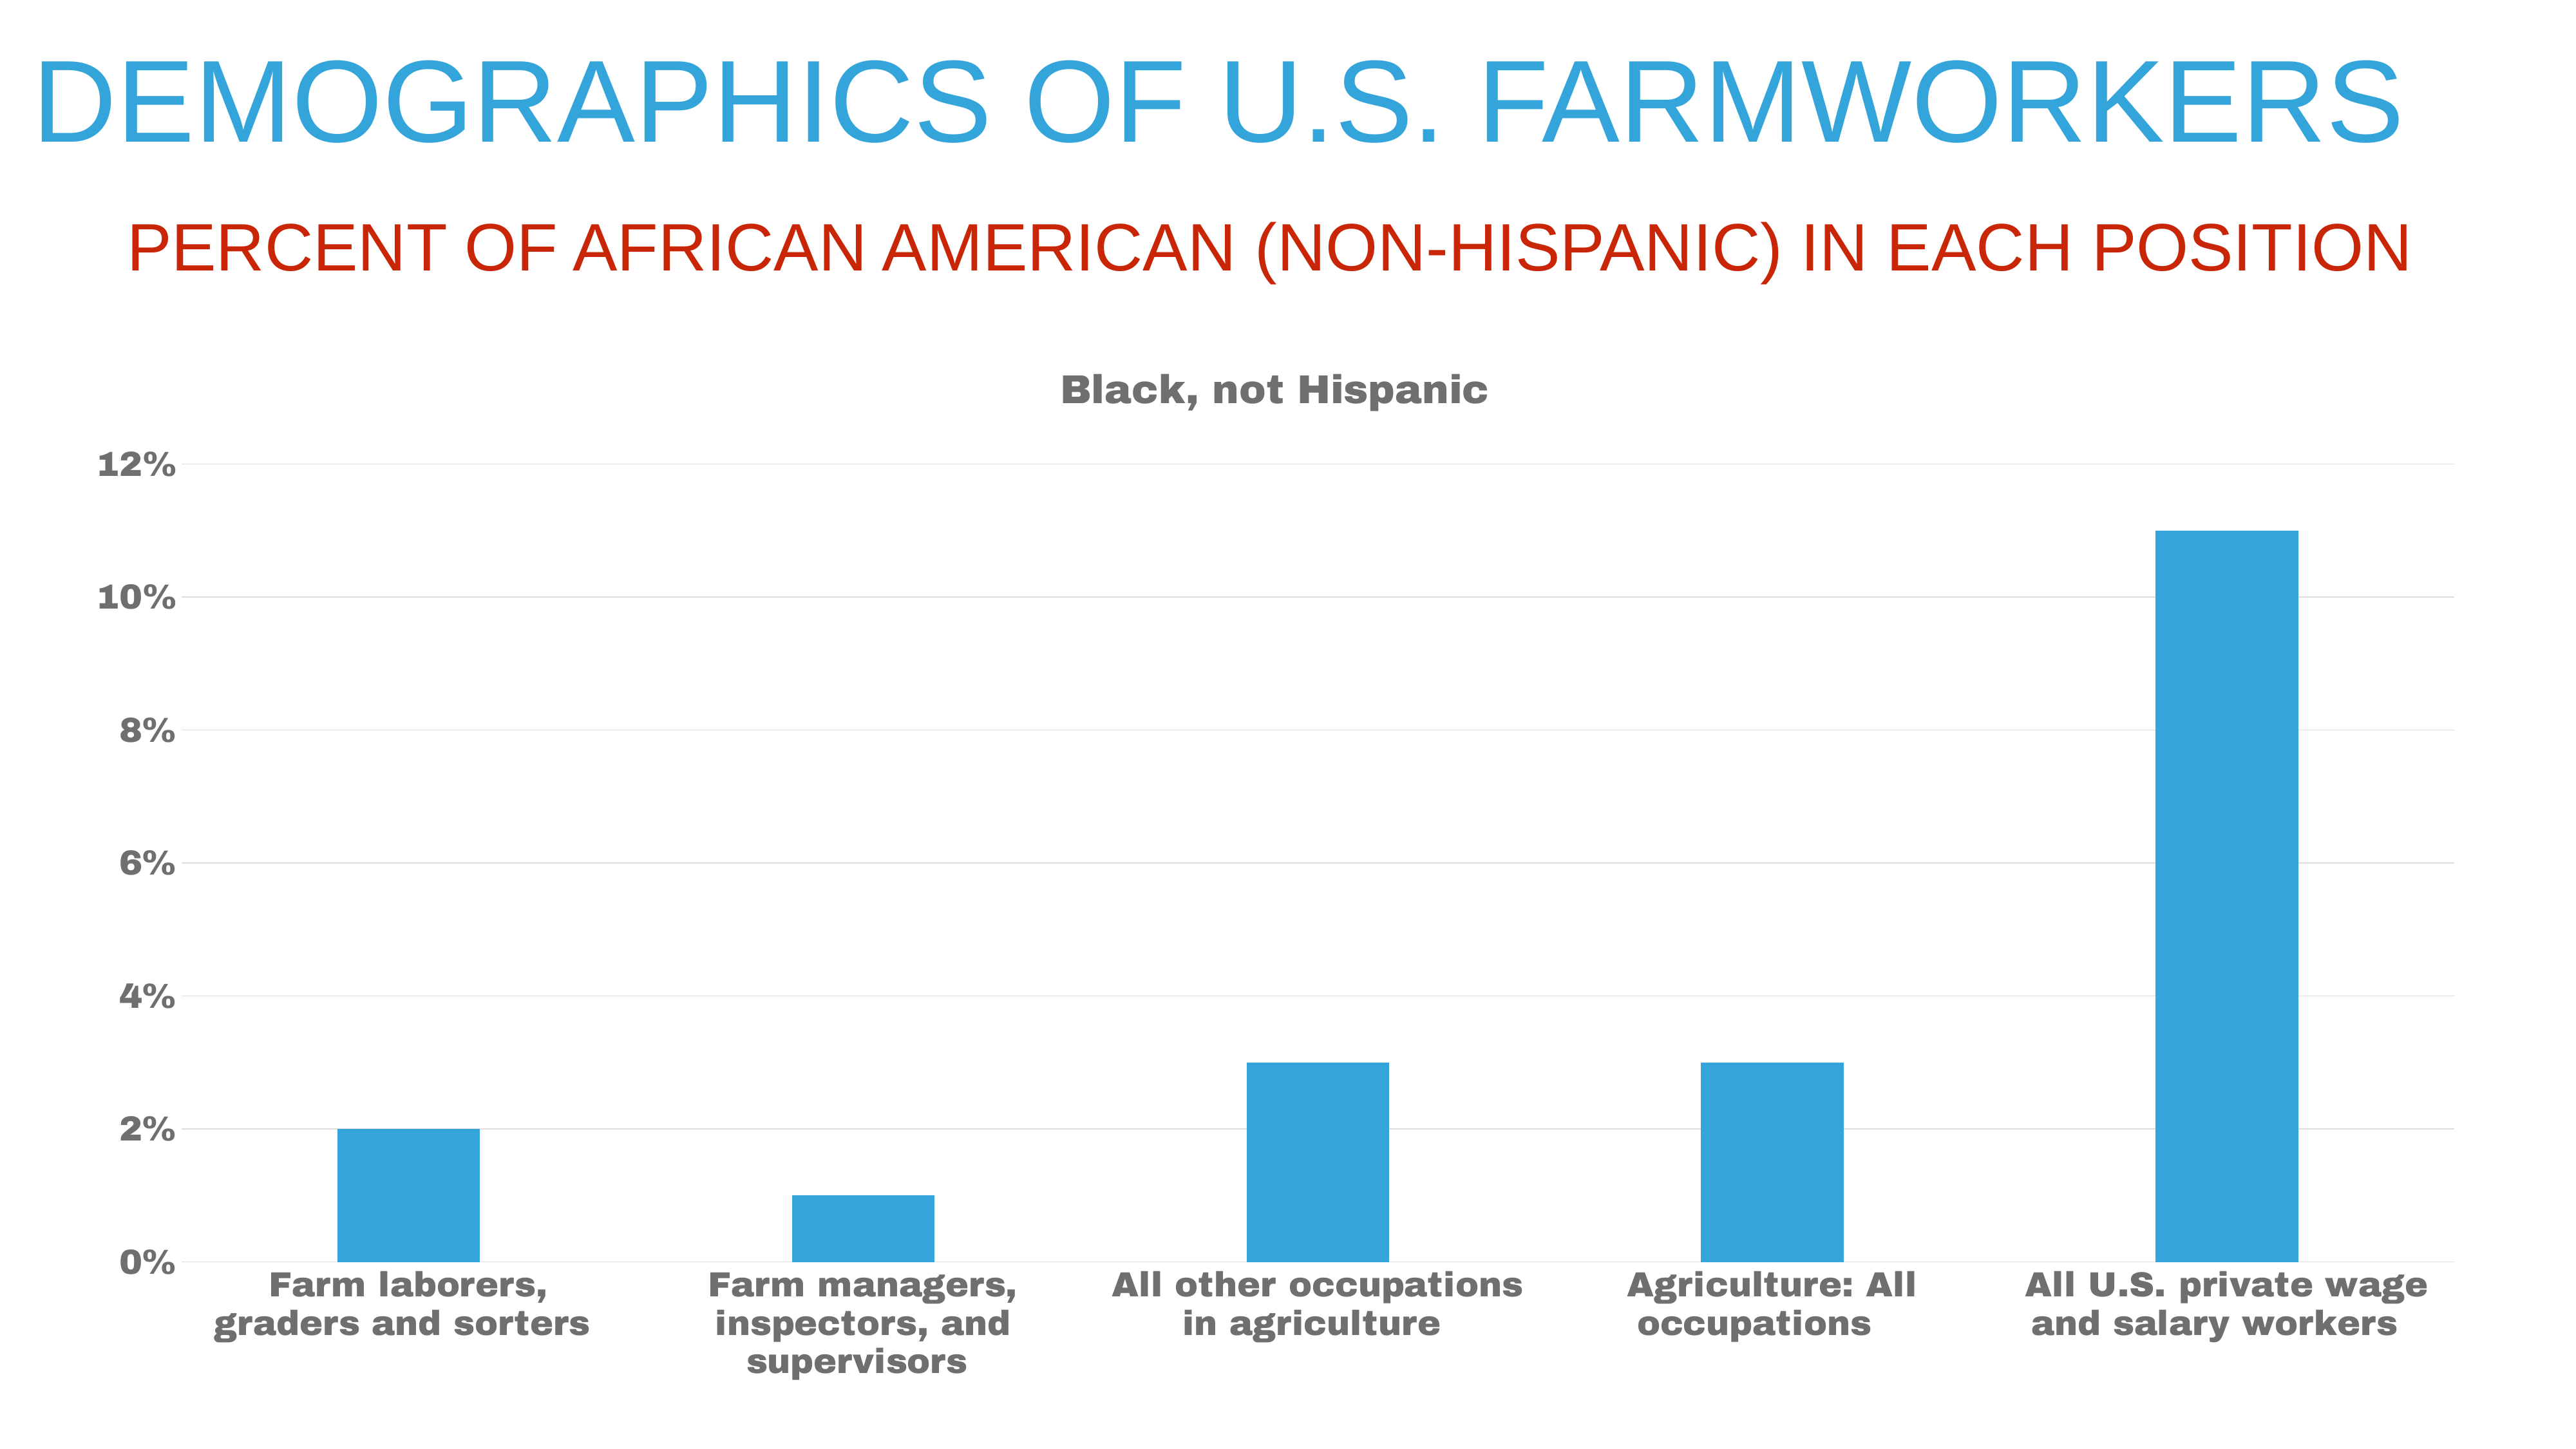

DEMOGRAPHICS OF U.S. FARMWORKERS
PERCENT OF AFRICAN AMERICAN (NON-HISPANIC) IN EACH POSITION

### Chart:

| Category | Black, not Hispanic |
|---|---|
| Farm laborers, graders and sorters  | 0.02 |
| Farm managers, inspectors, and supervisors  | 0.01 |
| All other occupations in agriculture  | 0.03 |
| Agriculture: All occupations    | 0.03 |
| All U.S. private wage and salary workers   | 0.11 |